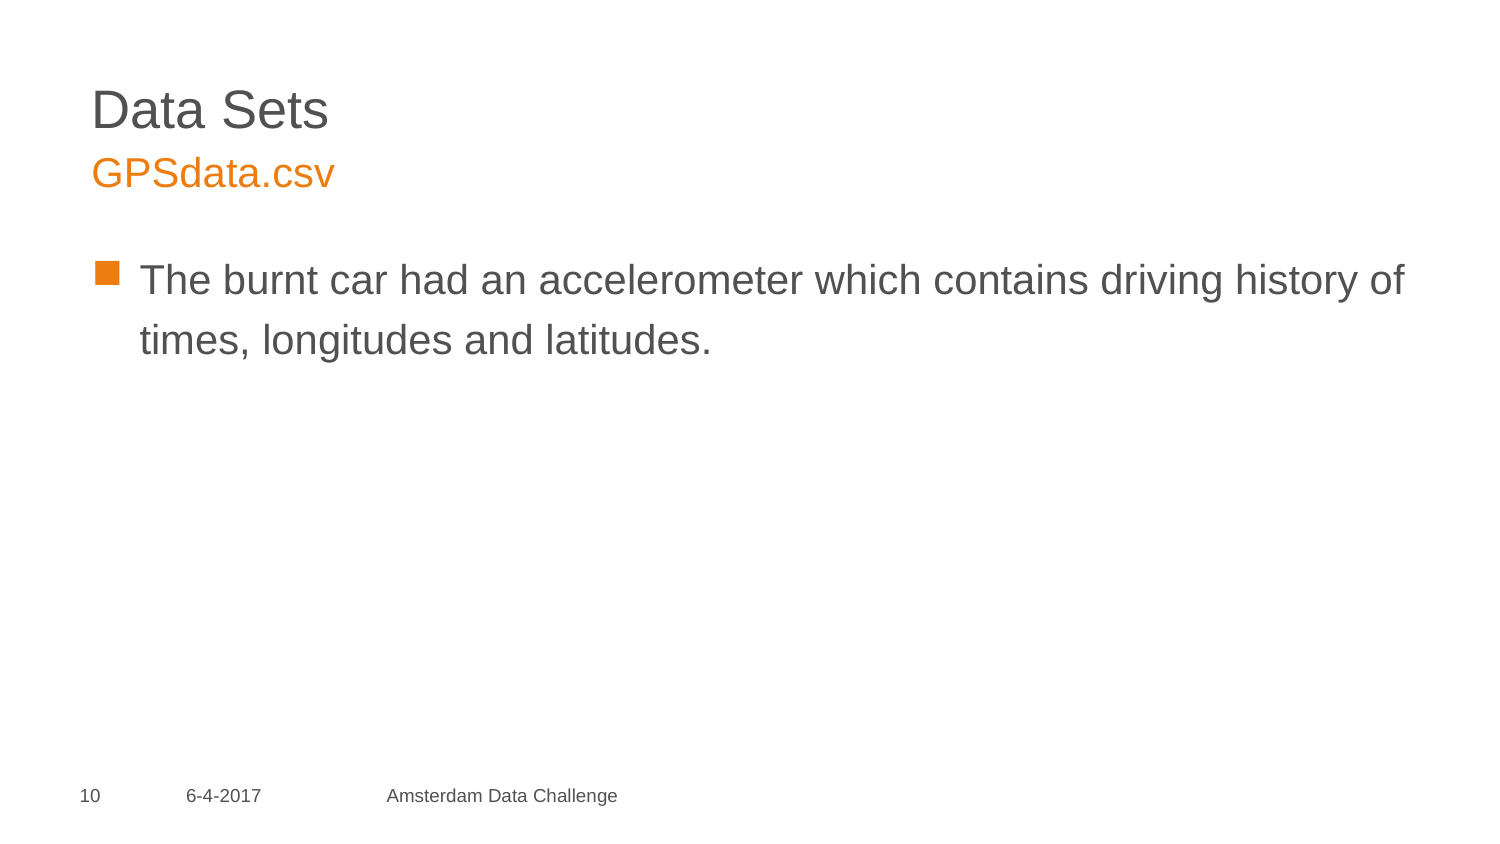

# Data Sets
GPSdata.csv
The burnt car had an accelerometer which contains driving history of times, longitudes and latitudes.
10
6-4-2017
Amsterdam Data Challenge